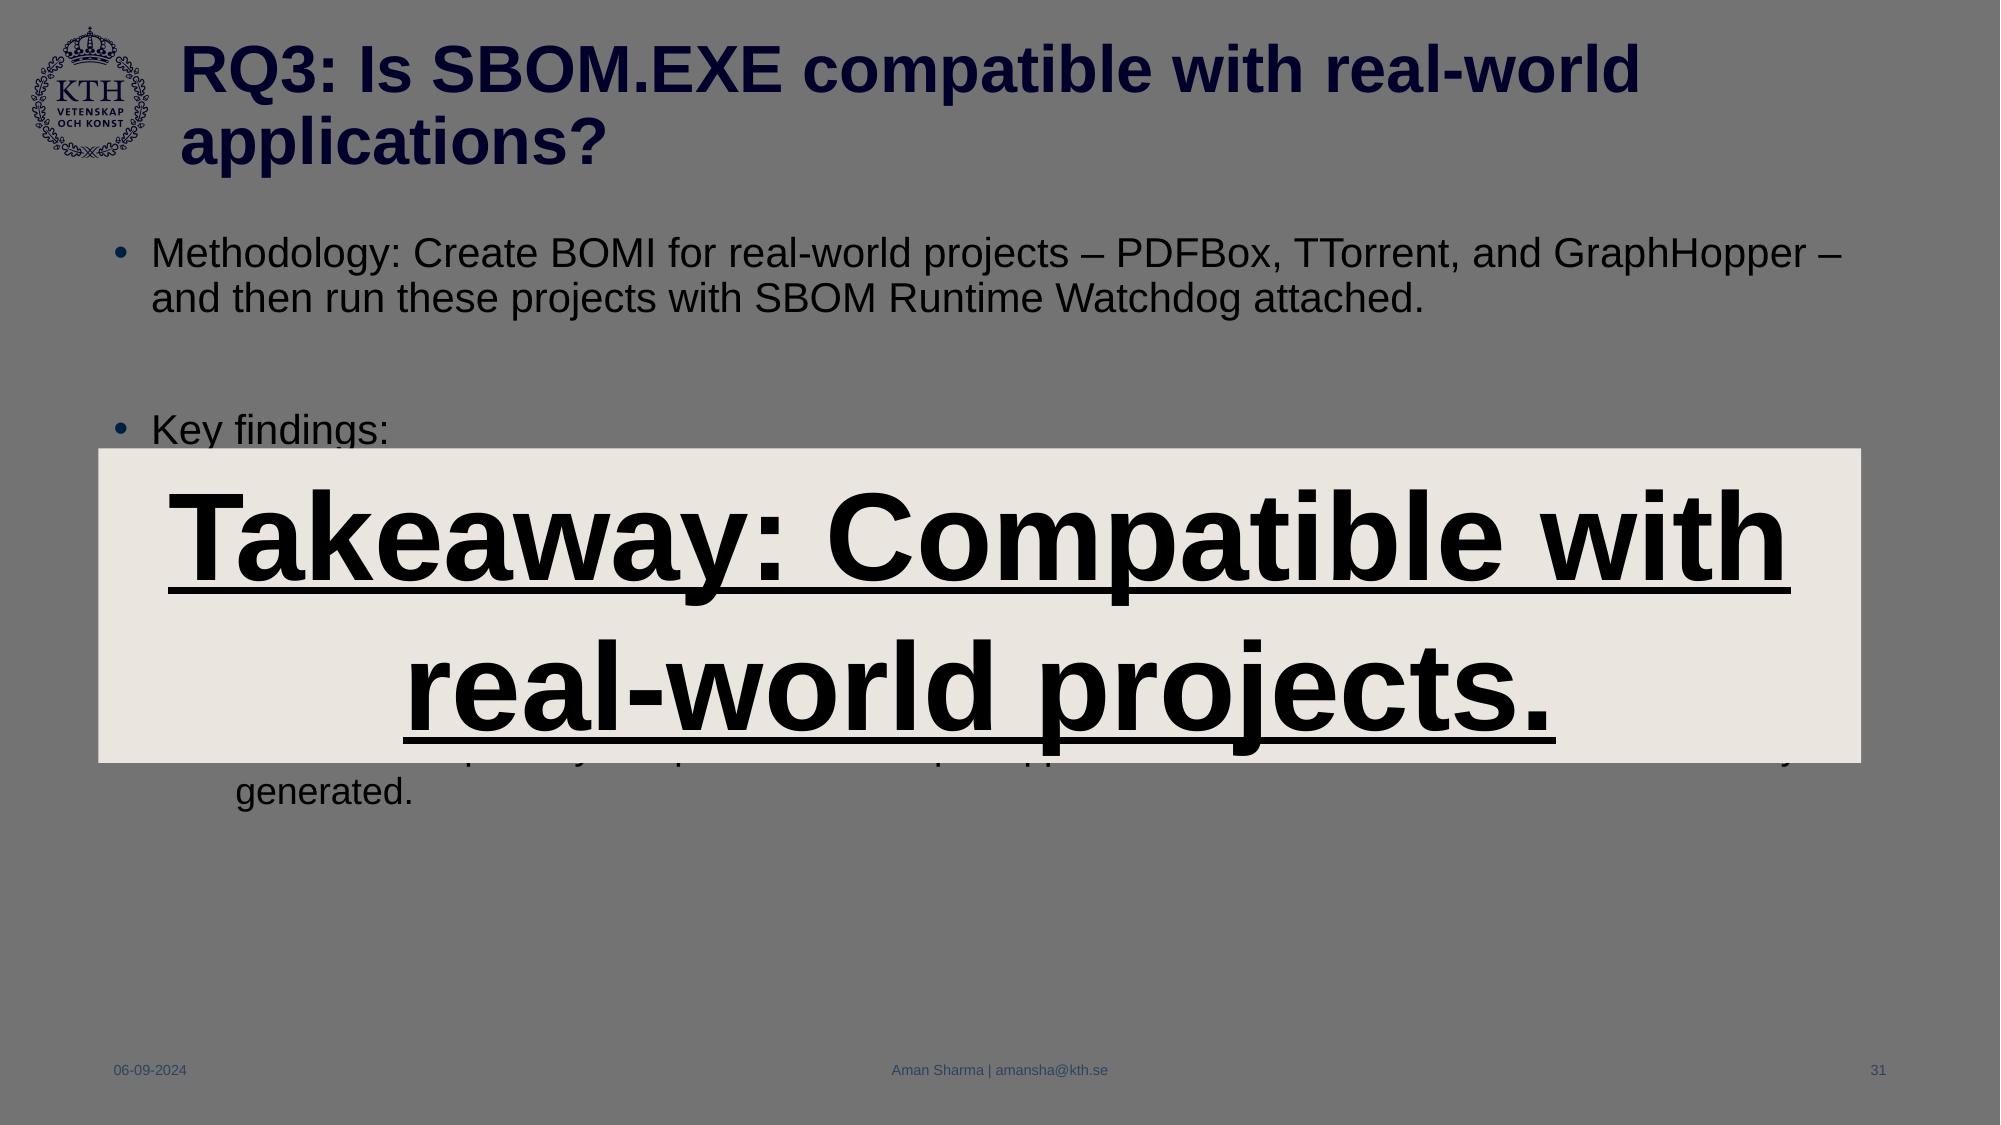

# RQ3: Is SBOM.EXE compatible with real-world applications?
Methodology: Create BOMI for real-world projects – PDFBox, TTorrent, and GraphHopper – and then run these projects with SBOM Runtime Watchdog attached.

Key findings:
SBOM.exe is fully compatible with PDFBox and TTorrent.
PDFBox:
Additional test for PDFBox Debugger
TTorrent:
Additional test to simulate torrent downloading
Update java bytecode for it to be compatible with Java 21
SBOM.exe is partially compatible with GraphHopper as one of the class names were randomly generated.

Takeaway: Compatible with real-world projects.
Aman Sharma | amansha@kth.se
06-09-2024
31